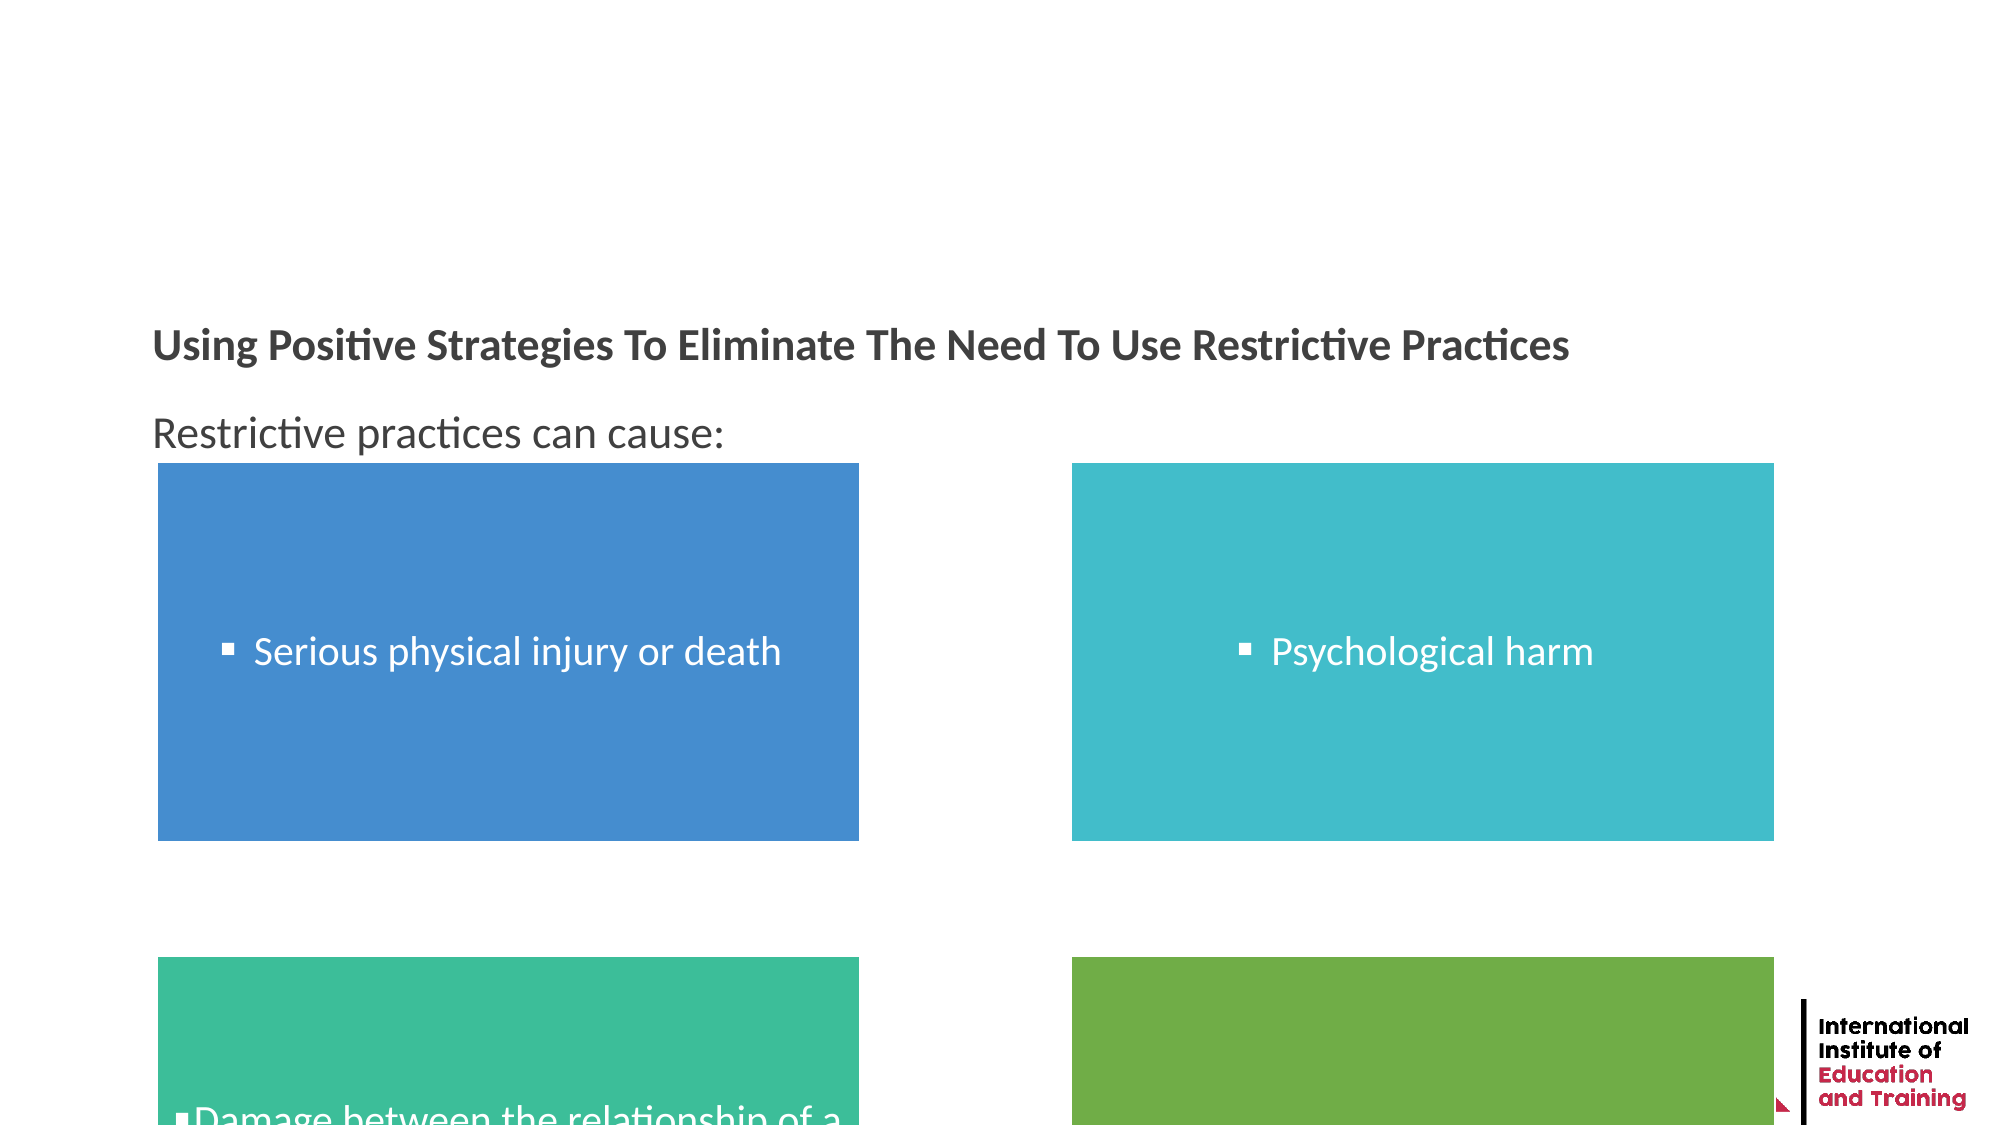

Using Positive Strategies To Eliminate The Need To Use Restrictive Practices
Restrictive practices can cause:

Serious physical injury or death
Psychological harm